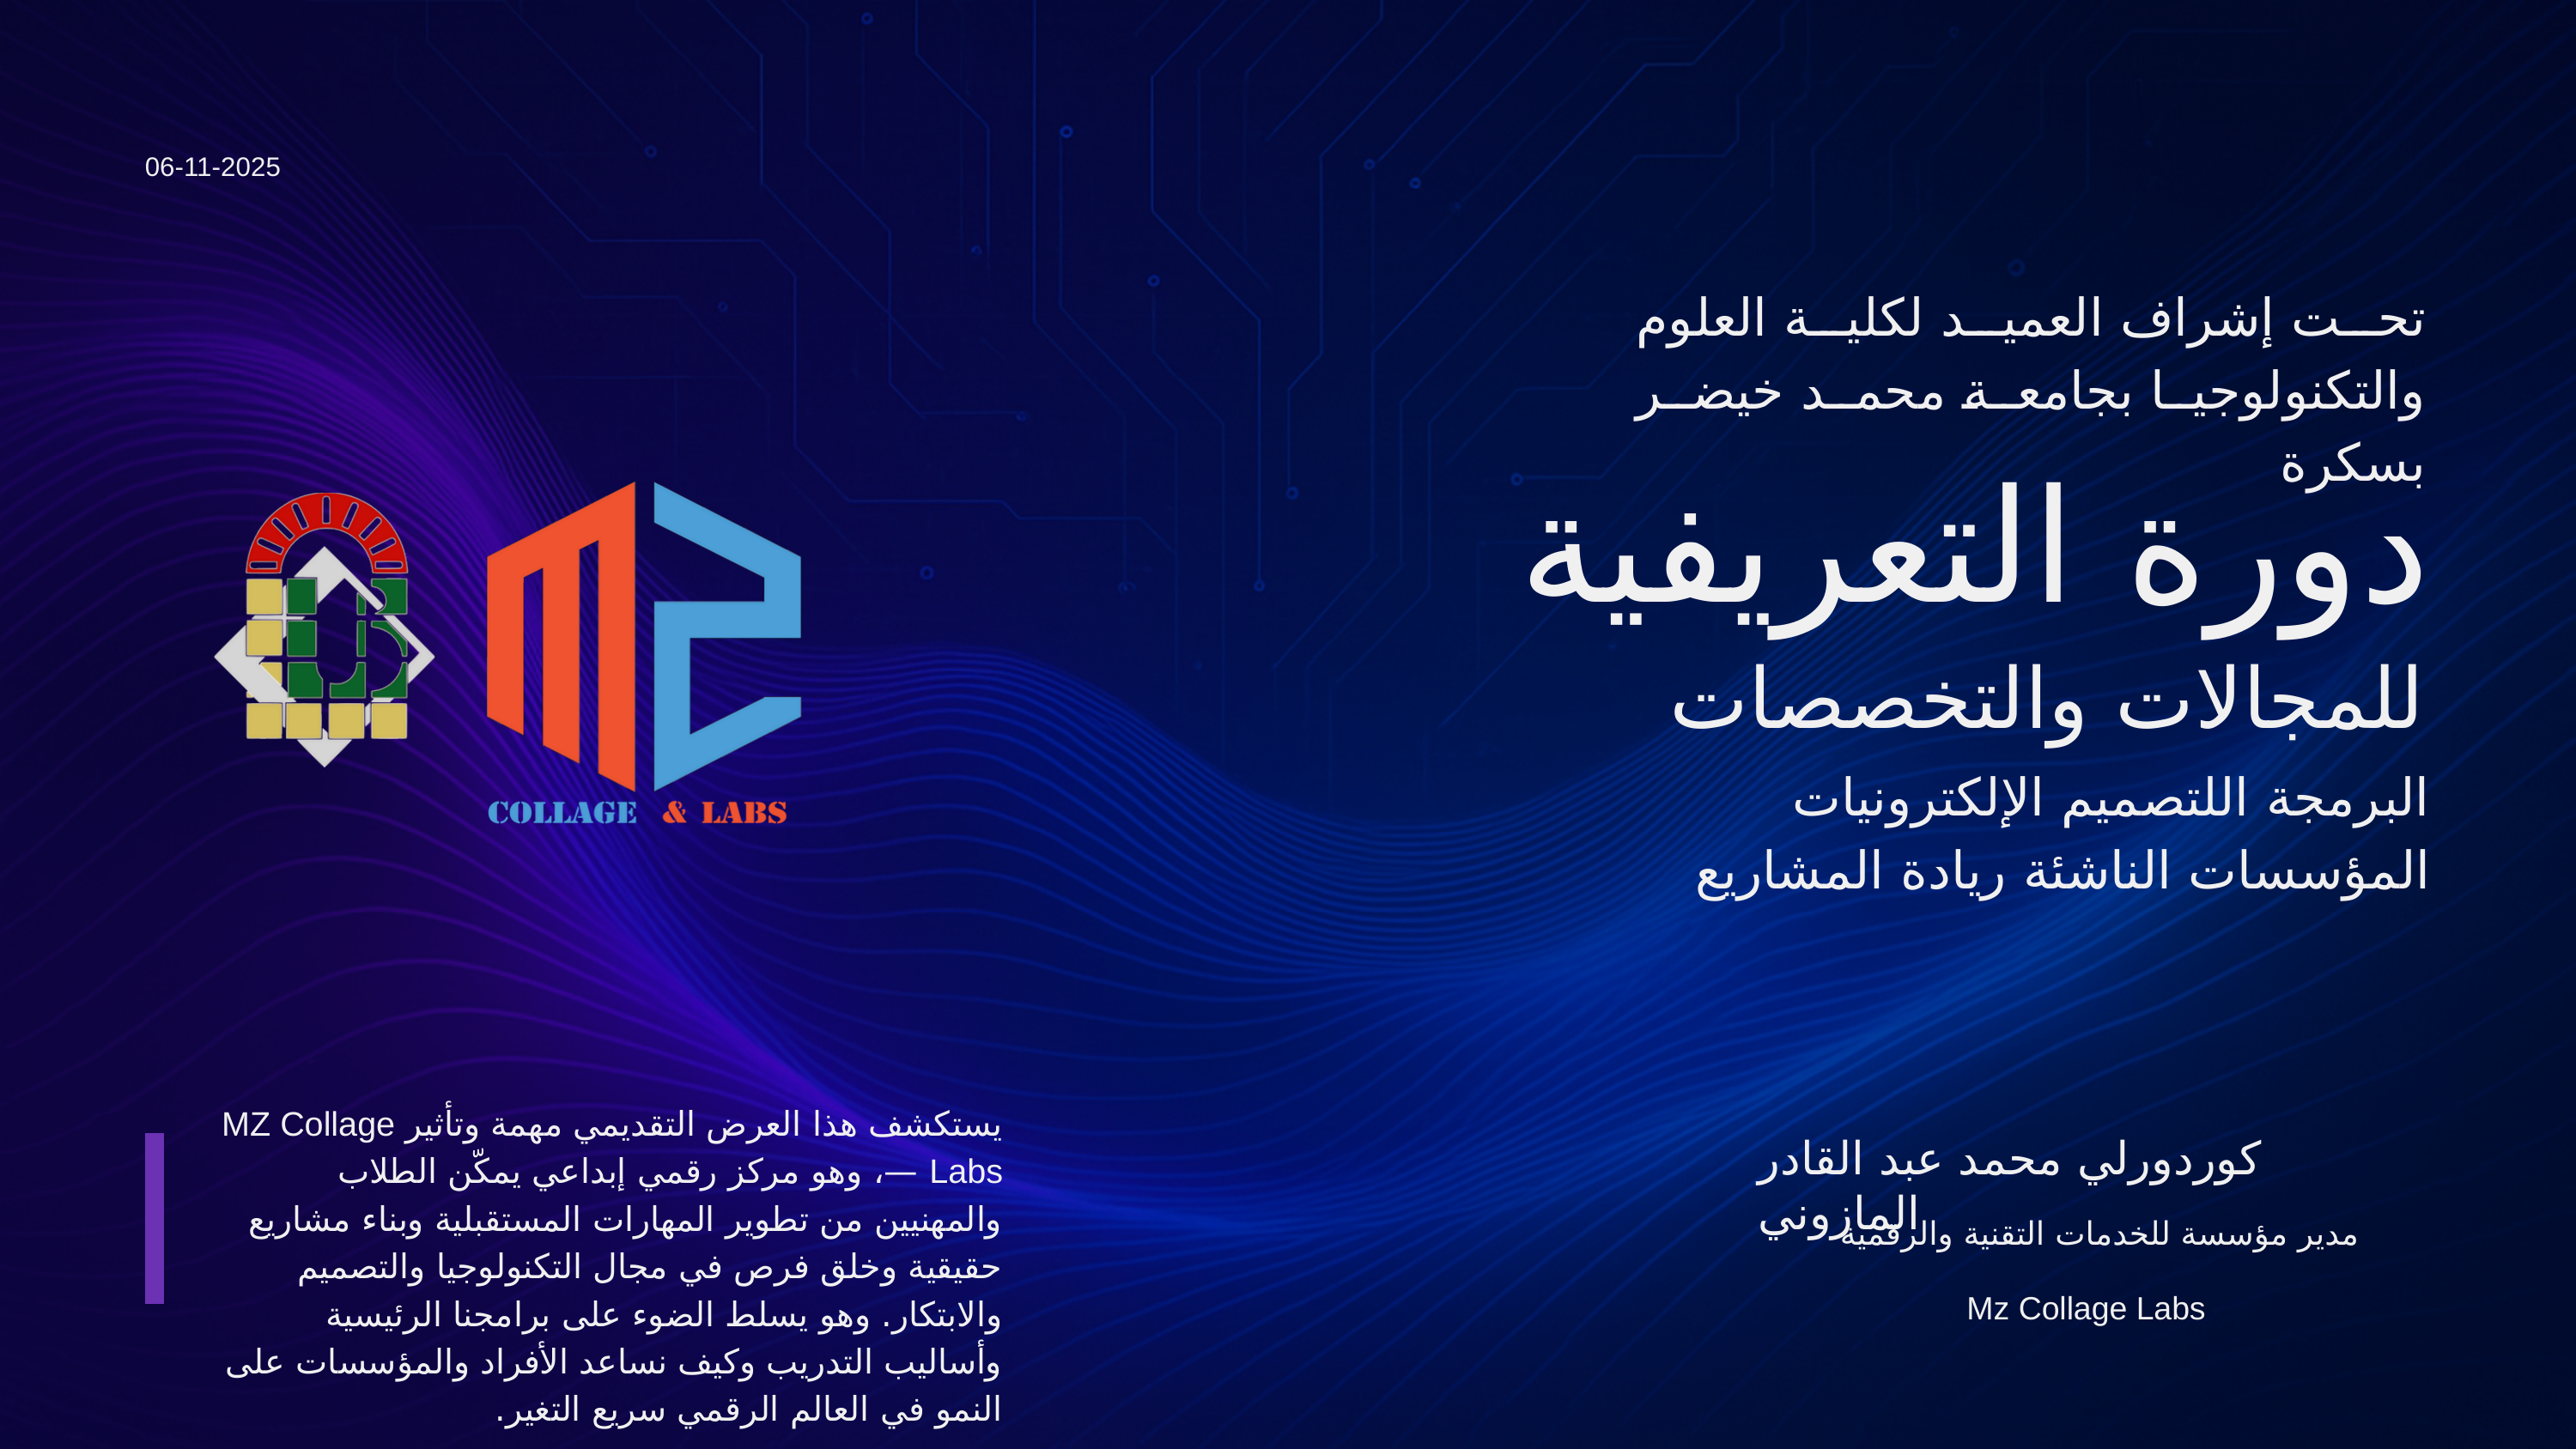

06-11-2025
تحت إشراف العميد لكلية العلوم والتكنولوجيا بجامعة محمد خيضر بسكرة
دورة التعريفية

للمجالات والتخصصات
البرمجة اللتصميم الإلكترونيات
المؤسسات الناشئة ريادة المشاريع
يستكشف هذا العرض التقديمي مهمة وتأثير MZ Collage Labs —، وهو مركز رقمي إبداعي يمكّن الطلاب والمهنيين من تطوير المهارات المستقبلية وبناء مشاريع حقيقية وخلق فرص في مجال التكنولوجيا والتصميم والابتكار. وهو يسلط الضوء على برامجنا الرئيسية وأساليب التدريب وكيف نساعد الأفراد والمؤسسات على النمو في العالم الرقمي سريع التغير.
كوردورلي محمد عبد القادر المازوني

مدير مؤسسة للخدمات التقنية والرقمية
Mz Collage Labs